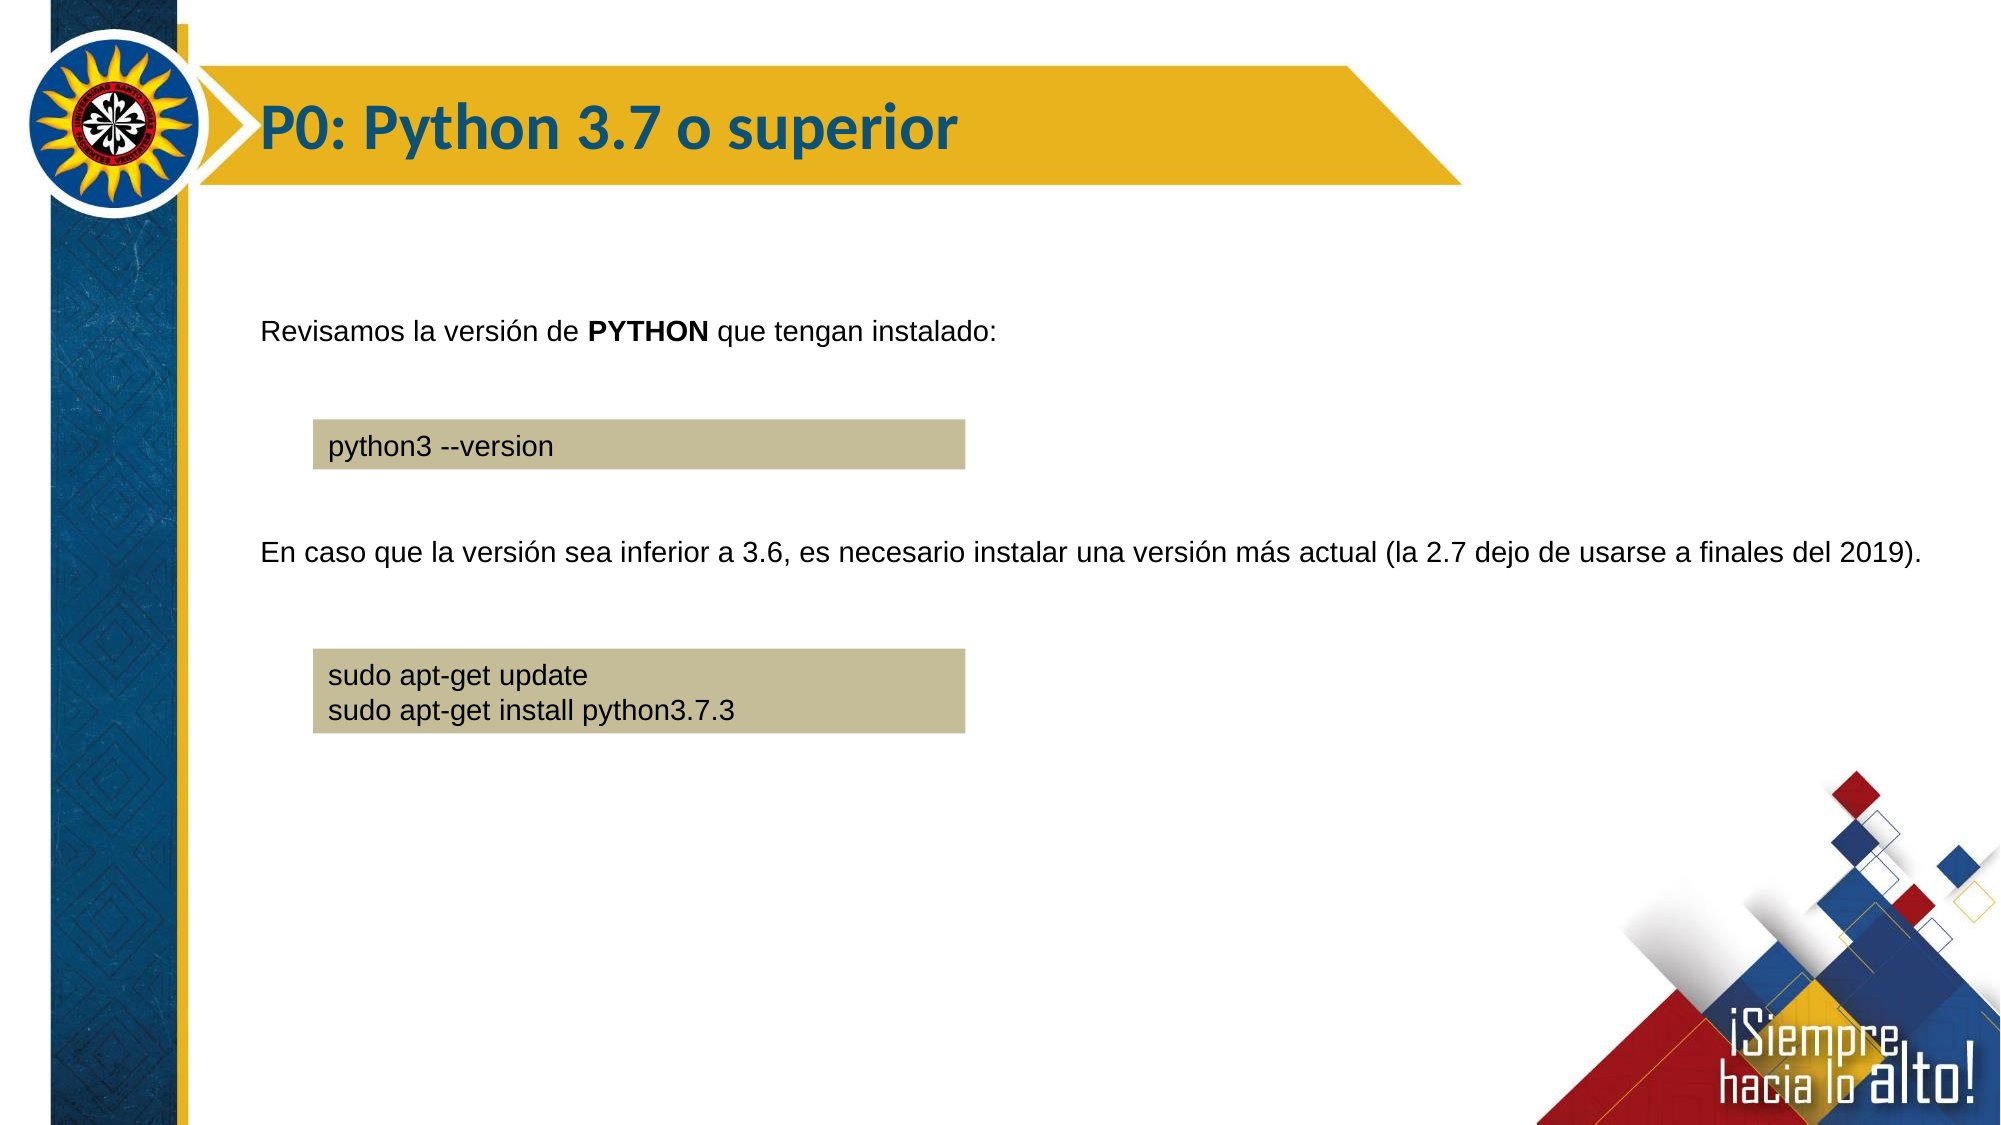

P0: Python 3.7 o superior
Revisamos la versión de PYTHON que tengan instalado:
python3 --version
En caso que la versión sea inferior a 3.6, es necesario instalar una versión más actual (la 2.7 dejo de usarse a finales del 2019).
sudo apt-get update
sudo apt-get install python3.7.3